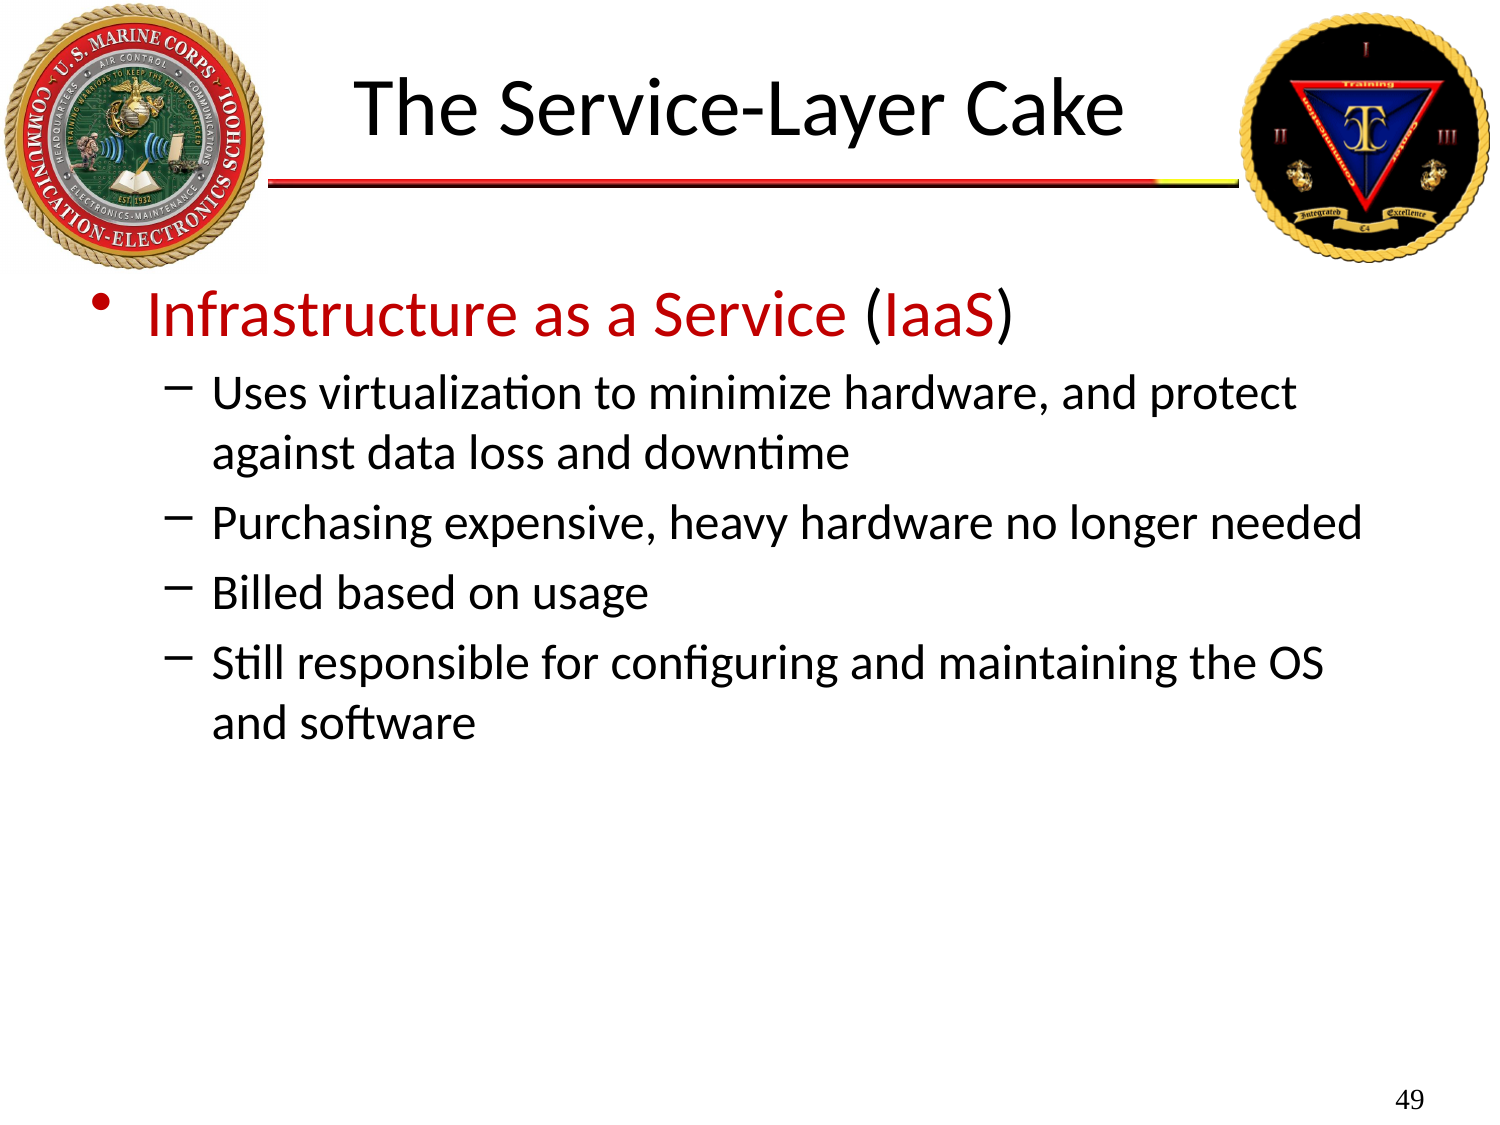

# The Service-Layer Cake
Infrastructure as a Service (IaaS)
Uses virtualization to minimize hardware, and protect against data loss and downtime
Purchasing expensive, heavy hardware no longer needed
Billed based on usage
Still responsible for configuring and maintaining the OS and software